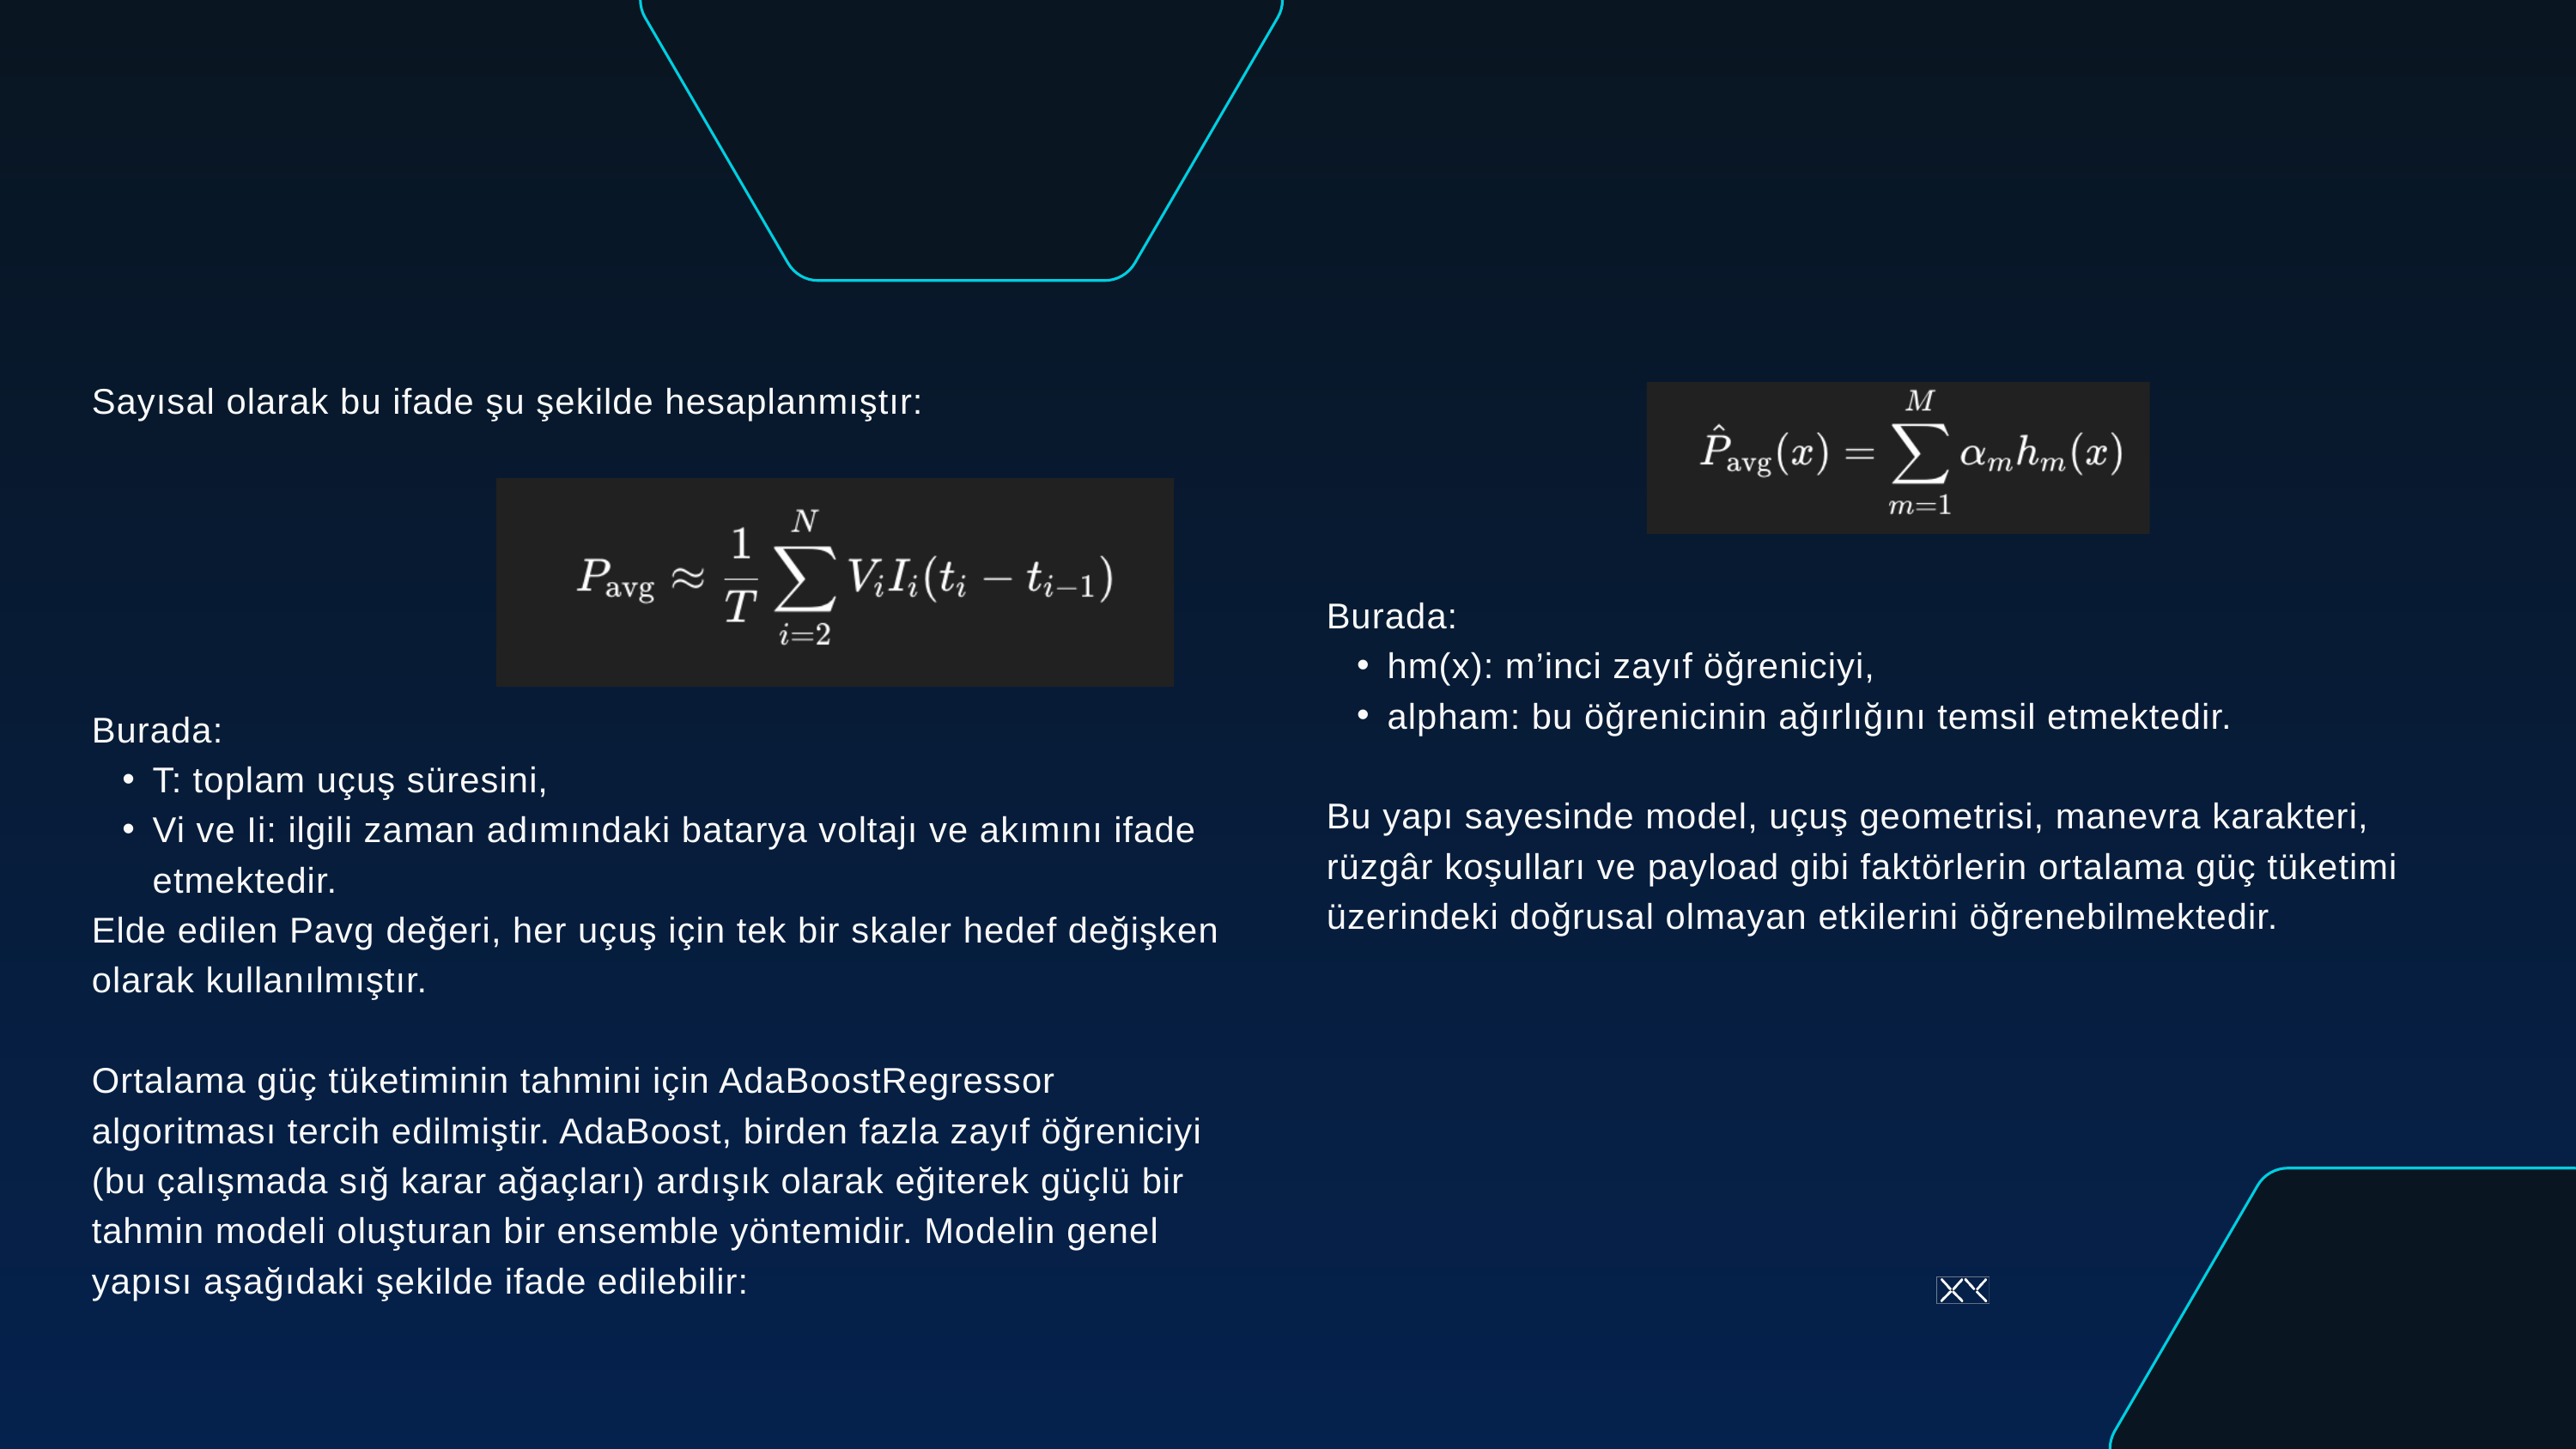

Sayısal olarak bu ifade şu şekilde hesaplanmıştır:

Burada:
hm​(x): m’inci zayıf öğreniciyi,
alpham​: bu öğrenicinin ağırlığını temsil etmektedir.

Bu yapı sayesinde model, uçuş geometrisi, manevra karakteri, rüzgâr koşulları ve payload gibi faktörlerin ortalama güç tüketimi üzerindeki doğrusal olmayan etkilerini öğrenebilmektedir.

Burada:
T: toplam uçuş süresini,
Vi​ ve Ii​: ilgili zaman adımındaki batarya voltajı ve akımını ifade etmektedir.
Elde edilen Pavg​ değeri, her uçuş için tek bir skaler hedef değişken olarak kullanılmıştır.

Ortalama güç tüketiminin tahmini için AdaBoostRegressor algoritması tercih edilmiştir. AdaBoost, birden fazla zayıf öğreniciyi (bu çalışmada sığ karar ağaçları) ardışık olarak eğiterek güçlü bir tahmin modeli oluşturan bir ensemble yöntemidir. Modelin genel yapısı aşağıdaki şekilde ifade edilebilir: